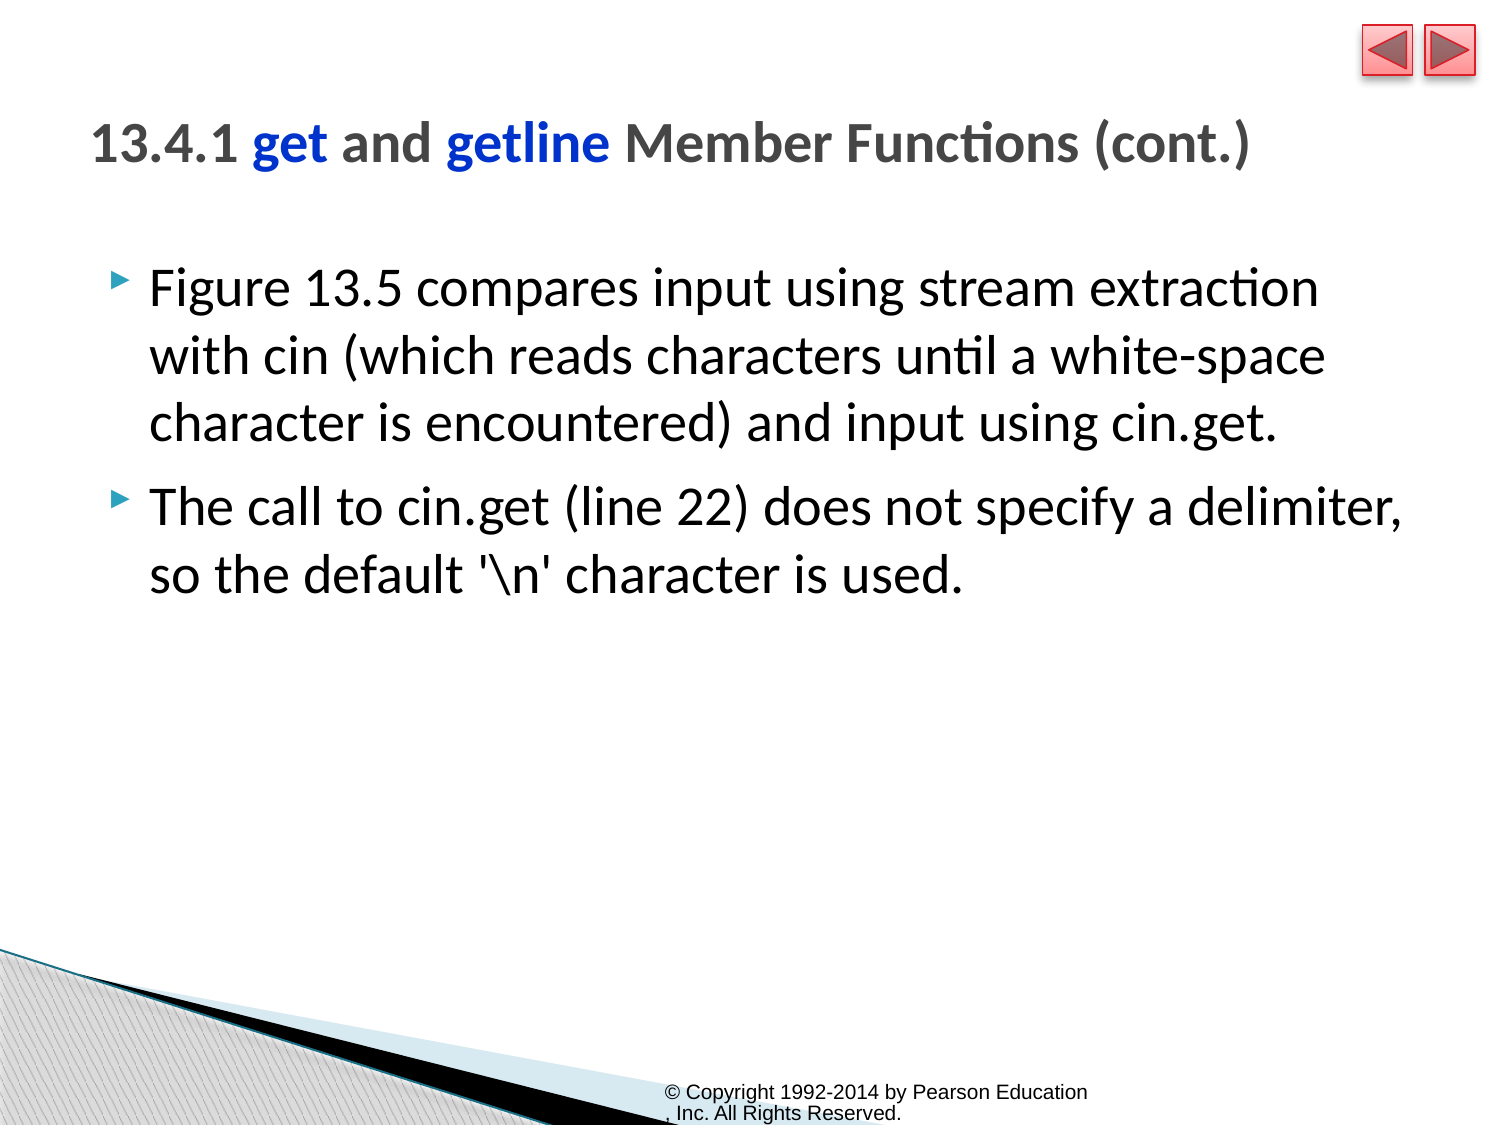

# 13.4.1 get and getline Member Functions (cont.)
Figure 13.5 compares input using stream extraction with cin (which reads characters until a white-space character is encountered) and input using cin.get.
The call to cin.get (line 22) does not specify a delimiter, so the default '\n' character is used.
© Copyright 1992-2014 by Pearson Education, Inc. All Rights Reserved.